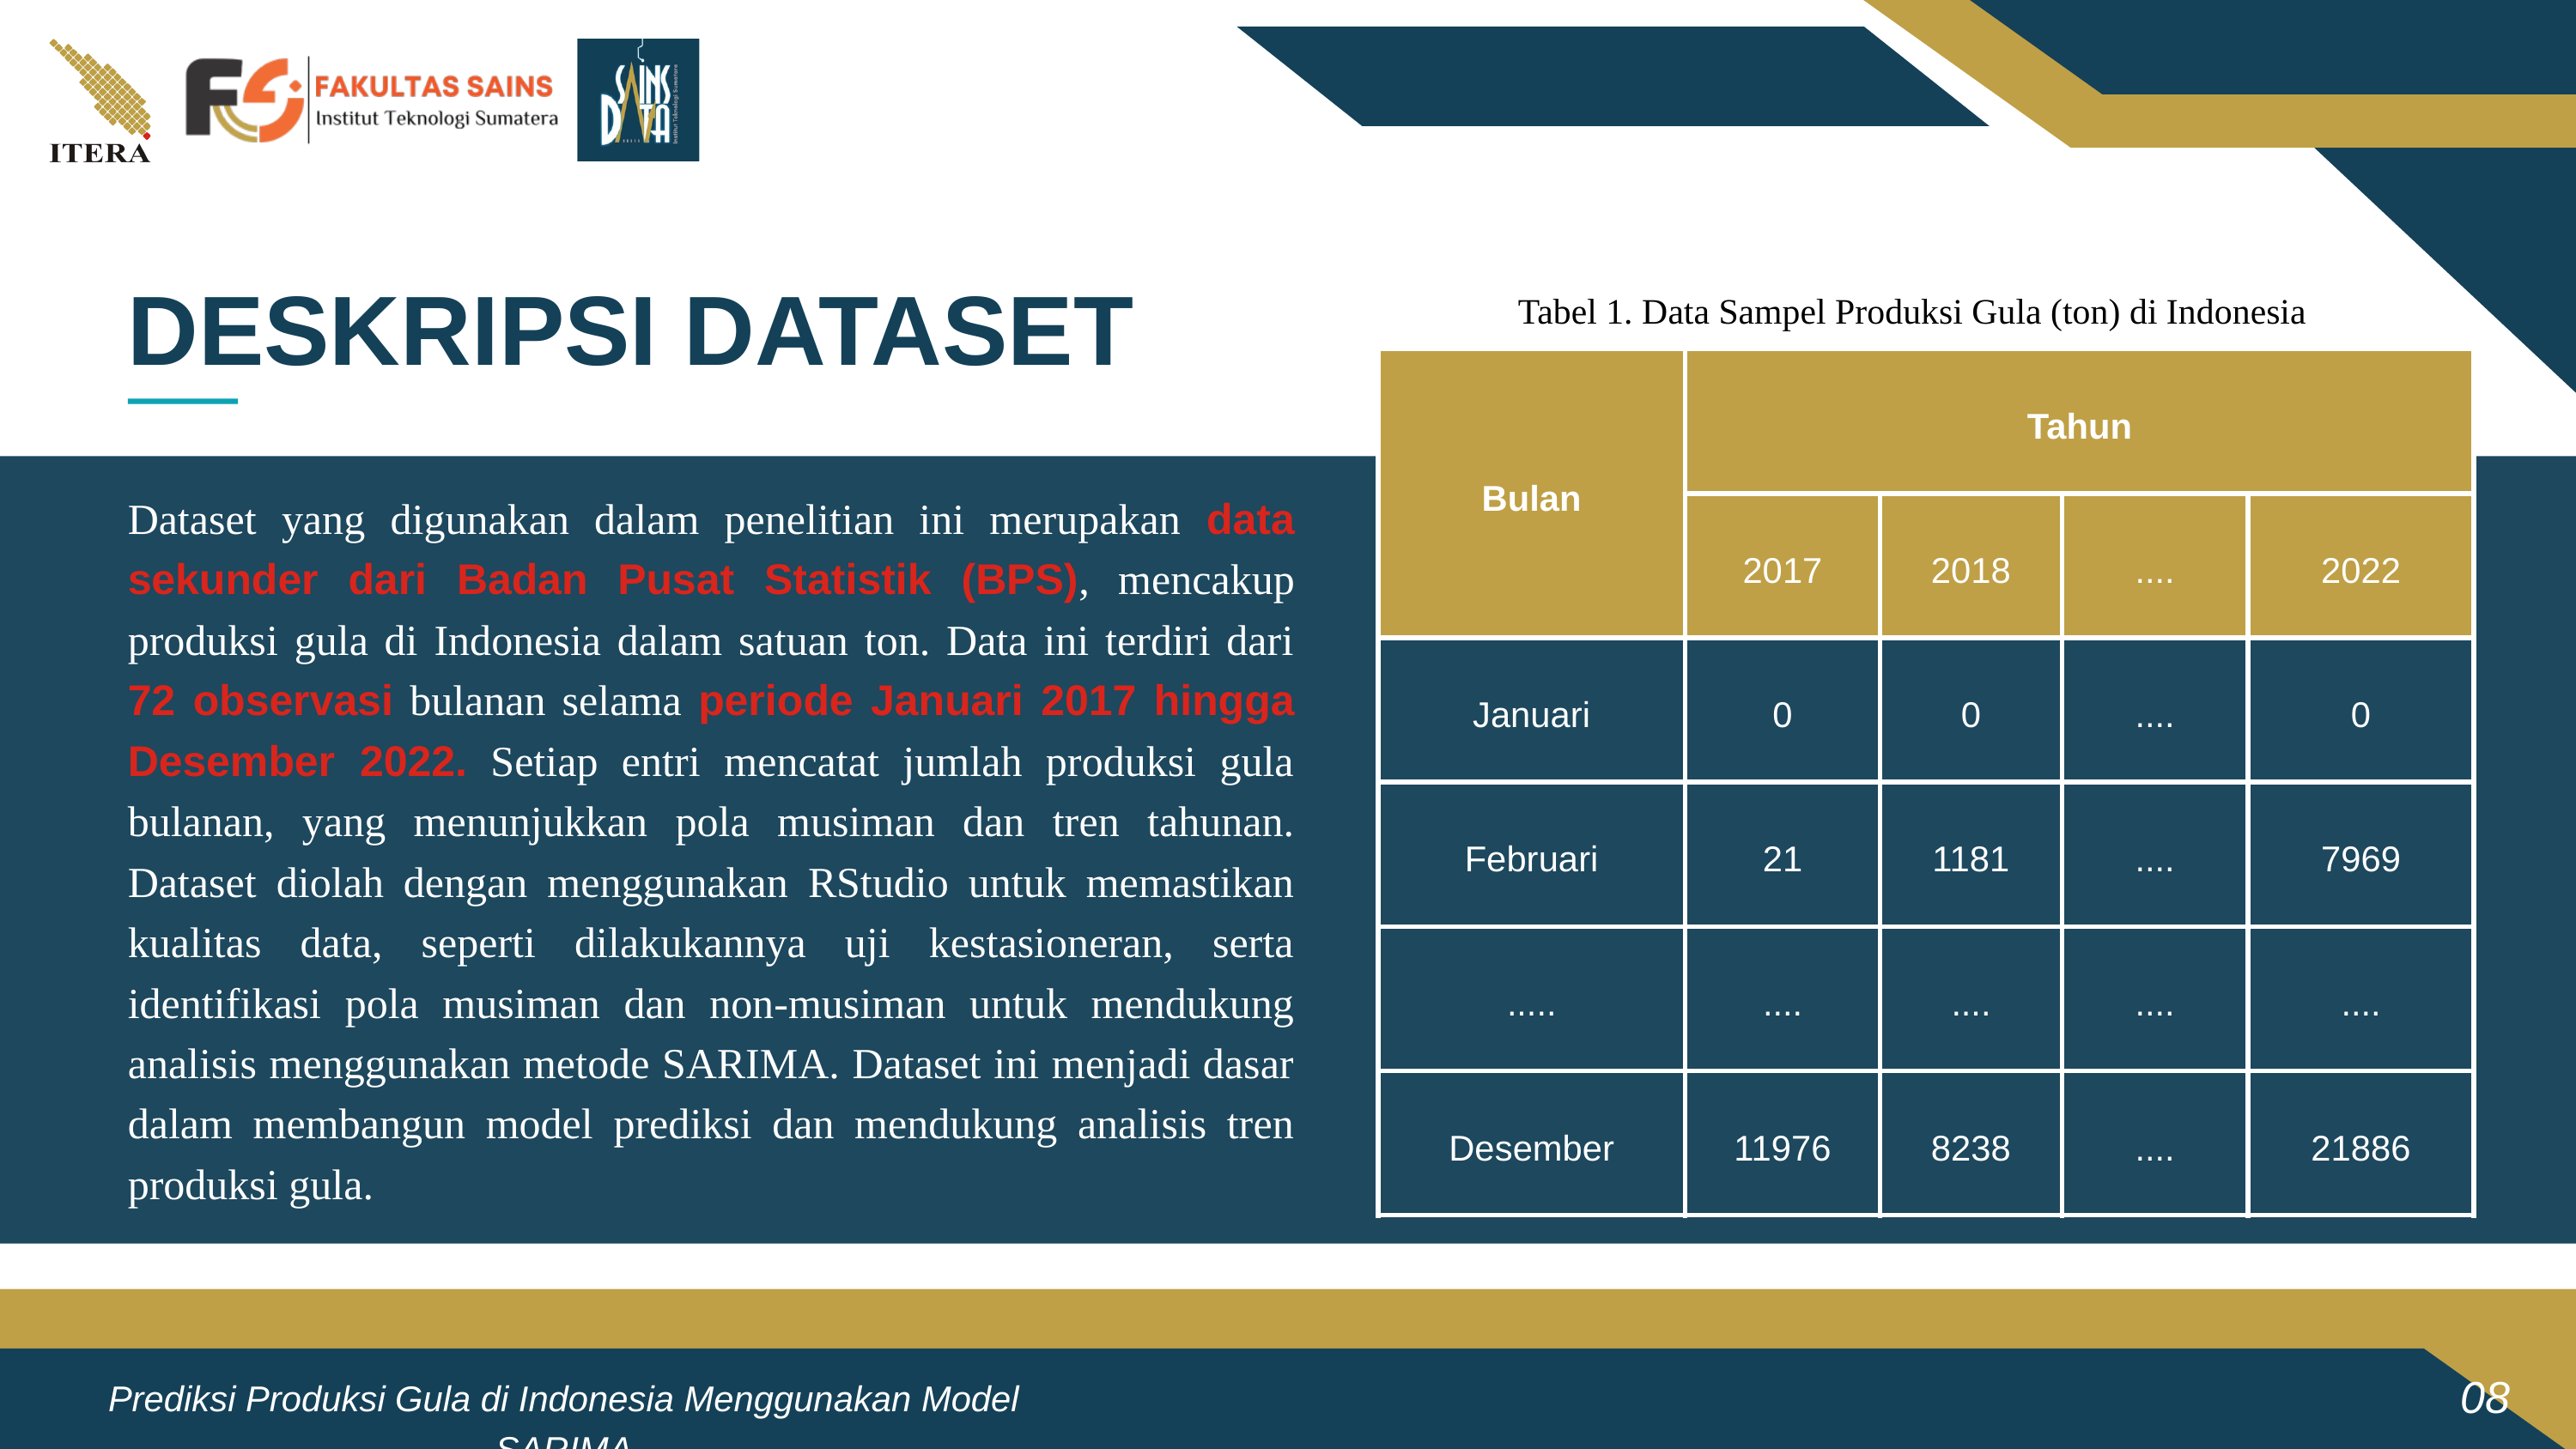

Tabel 1. Data Sampel Produksi Gula (ton) di Indonesia
DESKRIPSI DATASET
| Bulan | Tahun | Tahun | Tahun | Tahun |
| --- | --- | --- | --- | --- |
| Bulan | 2017 | 2018 | .... | 2022 |
| Januari | 0 | 0 | .... | 0 |
| Februari | 21 | 1181 | .... | 7969 |
| ..... | .... | .... | .... | .... |
| Desember | 11976 | 8238 | .... | 21886 |

Dataset yang digunakan dalam penelitian ini merupakan data sekunder dari Badan Pusat Statistik (BPS), mencakup produksi gula di Indonesia dalam satuan ton. Data ini terdiri dari 72 observasi bulanan selama periode Januari 2017 hingga Desember 2022. Setiap entri mencatat jumlah produksi gula bulanan, yang menunjukkan pola musiman dan tren tahunan. Dataset diolah dengan menggunakan RStudio untuk memastikan kualitas data, seperti dilakukannya uji kestasioneran, serta identifikasi pola musiman dan non-musiman untuk mendukung analisis menggunakan metode SARIMA. Dataset ini menjadi dasar dalam membangun model prediksi dan mendukung analisis tren produksi gula.

04
Demografi Konsumen

08
Prediksi Produksi Gula di Indonesia Menggunakan Model SARIMA